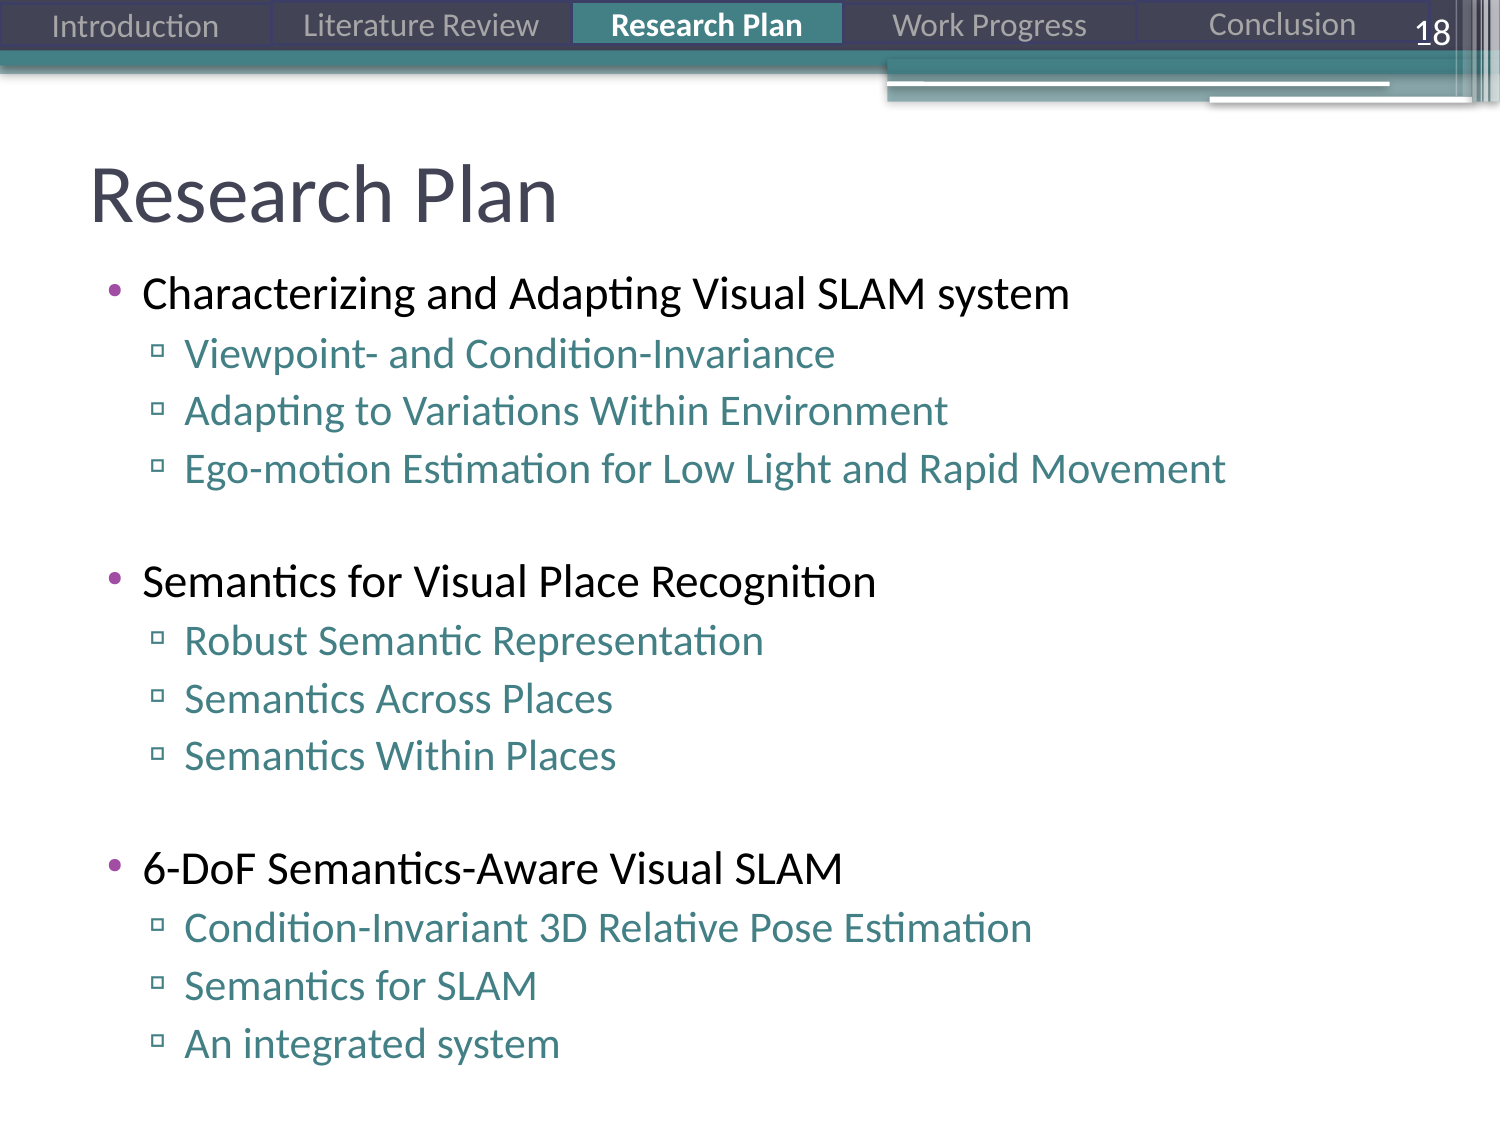

18
# Research Plan
Characterizing and Adapting Visual SLAM system
Viewpoint- and Condition-Invariance
Adapting to Variations Within Environment
Ego-motion Estimation for Low Light and Rapid Movement
Semantics for Visual Place Recognition
Robust Semantic Representation
Semantics Across Places
Semantics Within Places
6-DoF Semantics-Aware Visual SLAM
Condition-Invariant 3D Relative Pose Estimation
Semantics for SLAM
An integrated system